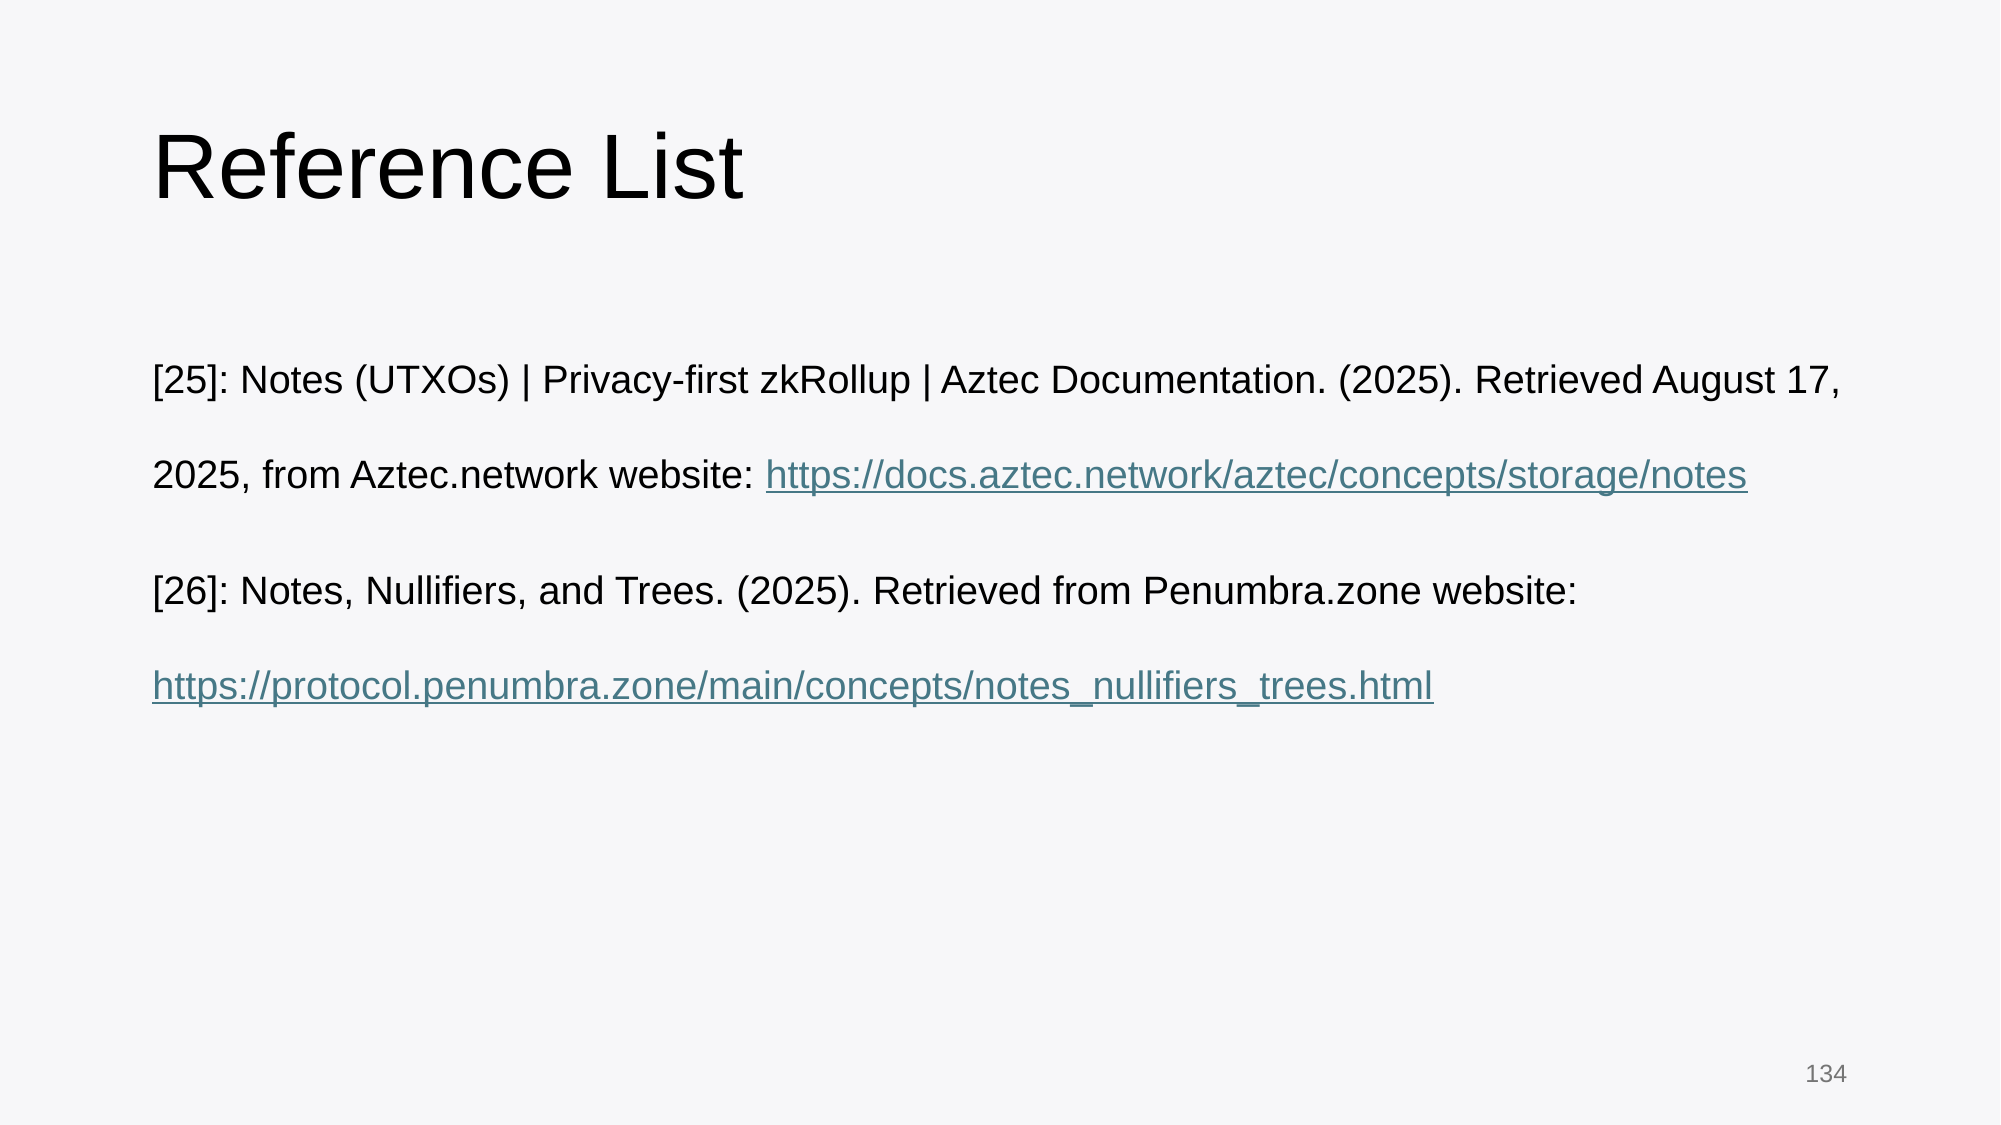

# Reference List
[25]: Notes (UTXOs) | Privacy-first zkRollup | Aztec Documentation. (2025). Retrieved August 17, 2025, from Aztec.network website: https://docs.aztec.network/aztec/concepts/storage/notes
[26]: Notes, Nullifiers, and Trees. (2025). Retrieved from Penumbra.zone website: https://protocol.penumbra.zone/main/concepts/notes_nullifiers_trees.html

134